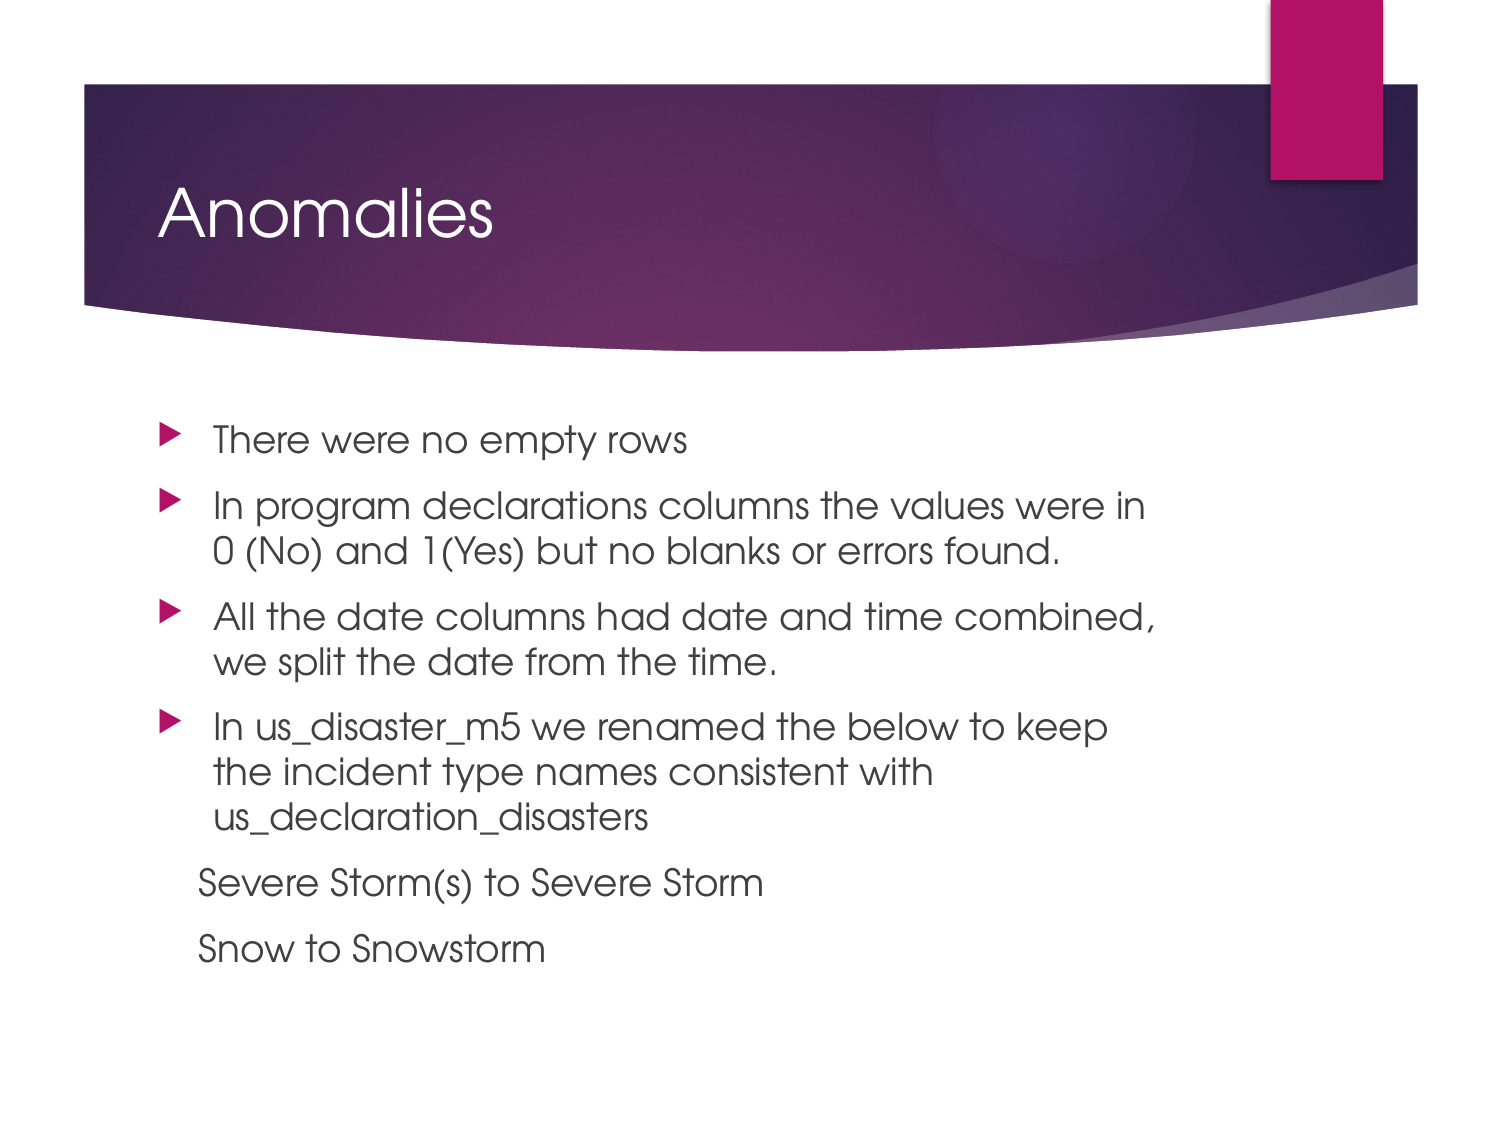

# Anomalies
There were no empty rows
In program declarations columns the values were in 0 (No) and 1(Yes) but no blanks or errors found.
All the date columns had date and time combined, we split the date from the time.
In us_disaster_m5 we renamed the below to keep the incident type names consistent with us_declaration_disasters
    Severe Storm(s) to Severe Storm
    Snow to Snowstorm